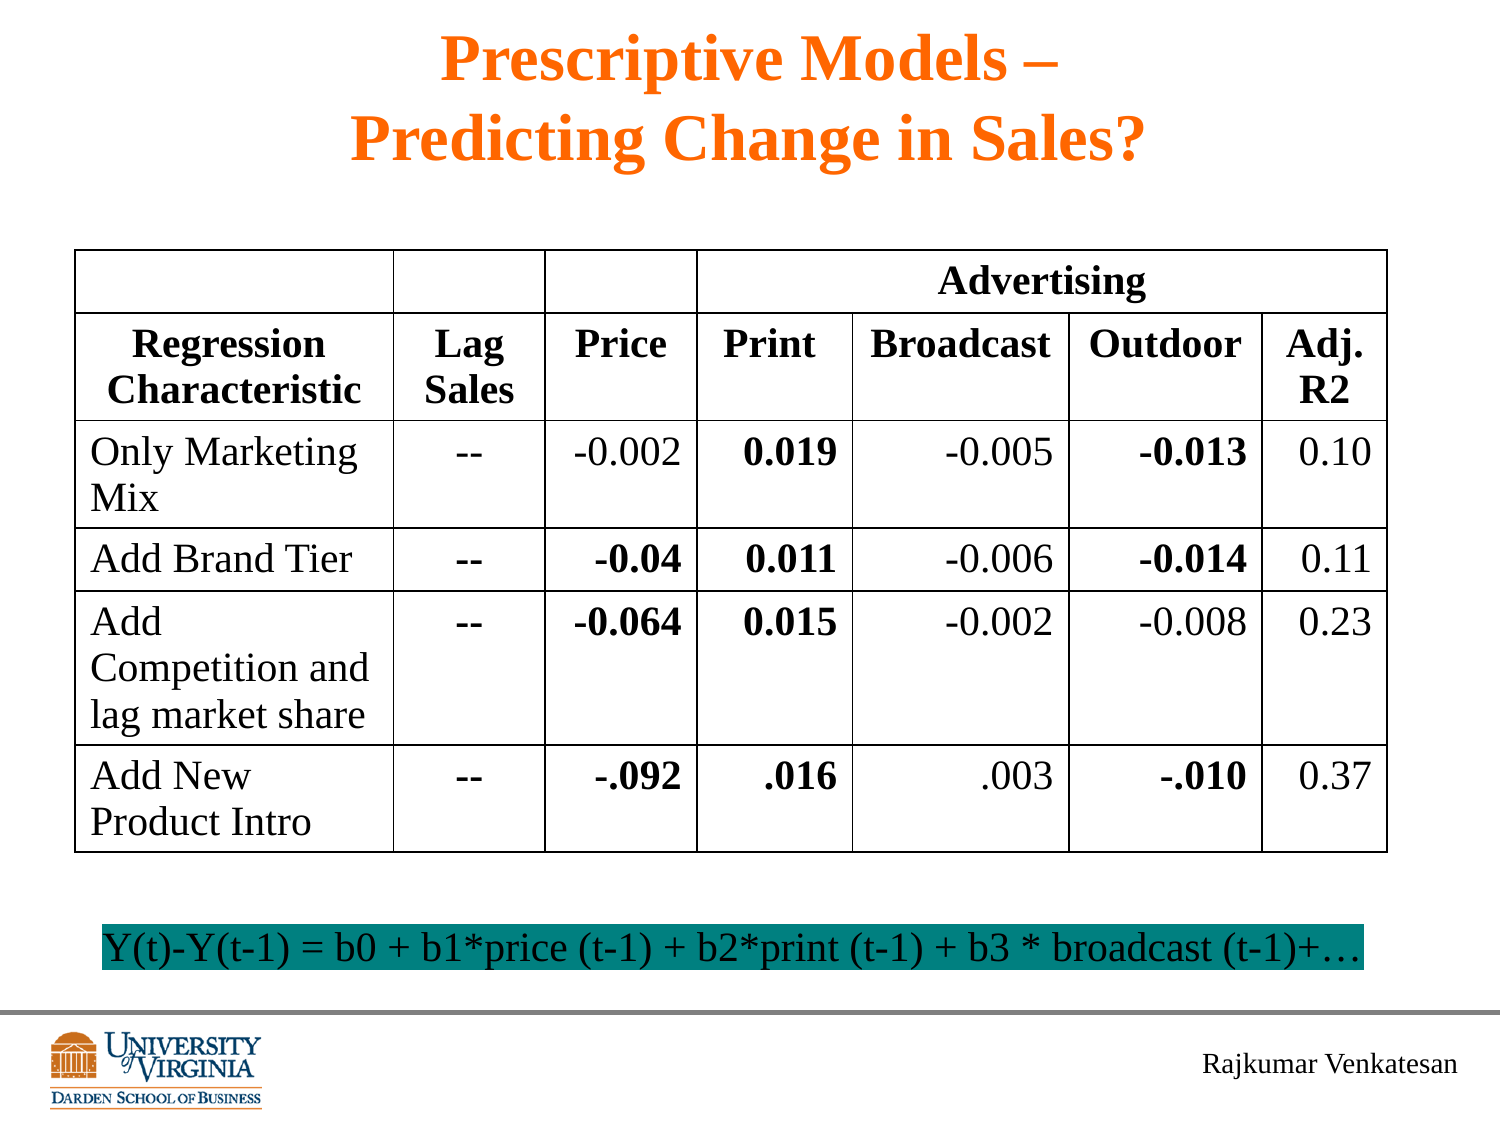

# Prescriptive Models – Predicting Change in Sales?
|  |  |  | Advertising |  |  |  |
| --- | --- | --- | --- | --- | --- | --- |
| Regression Characteristic | Lag Sales | Price | Print | Broadcast | Outdoor | Adj. R2 |
| Only Marketing Mix | -- | -0.002 | 0.019 | -0.005 | -0.013 | 0.10 |
| Add Brand Tier | -- | -0.04 | 0.011 | -0.006 | -0.014 | 0.11 |
| Add Competition and lag market share | -- | -0.064 | 0.015 | -0.002 | -0.008 | 0.23 |
| Add New Product Intro | -- | -.092 | .016 | .003 | -.010 | 0.37 |
Y(t)-Y(t-1) = b0 + b1*price (t-1) + b2*print (t-1) + b3 * broadcast (t-1)+…